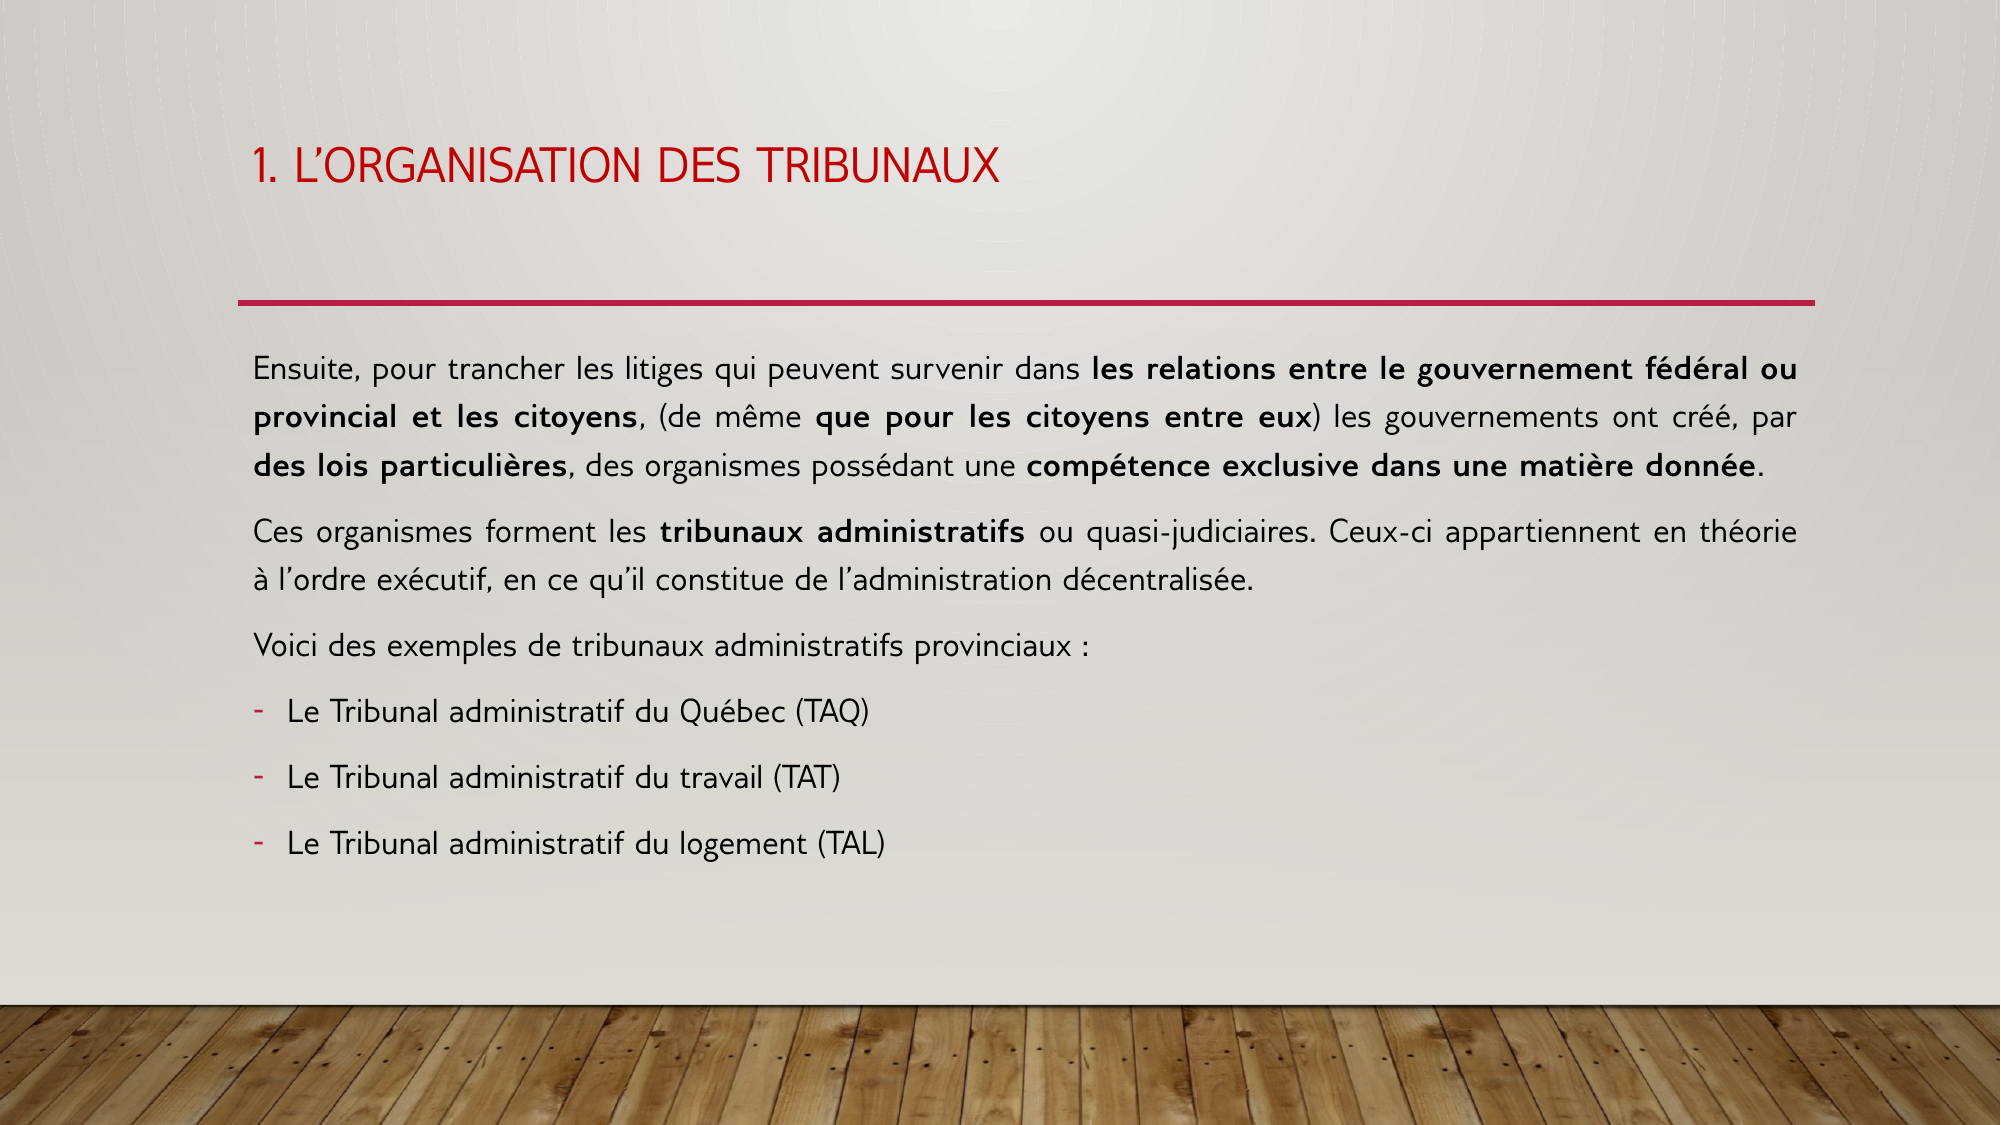

# 1. L’organisation des tribunaux
Ensuite, pour trancher les litiges qui peuvent survenir dans les relations entre le gouvernement fédéral ou provincial et les citoyens, (de même que pour les citoyens entre eux) les gouvernements ont créé, par des lois particulières, des organismes possédant une compétence exclusive dans une matière donnée.
Ces organismes forment les tribunaux administratifs ou quasi-judiciaires. Ceux-ci appartiennent en théorie à l’ordre exécutif, en ce qu’il constitue de l’administration décentralisée.
Voici des exemples de tribunaux administratifs provinciaux :
Le Tribunal administratif du Québec (TAQ)
Le Tribunal administratif du travail (TAT)
Le Tribunal administratif du logement (TAL)